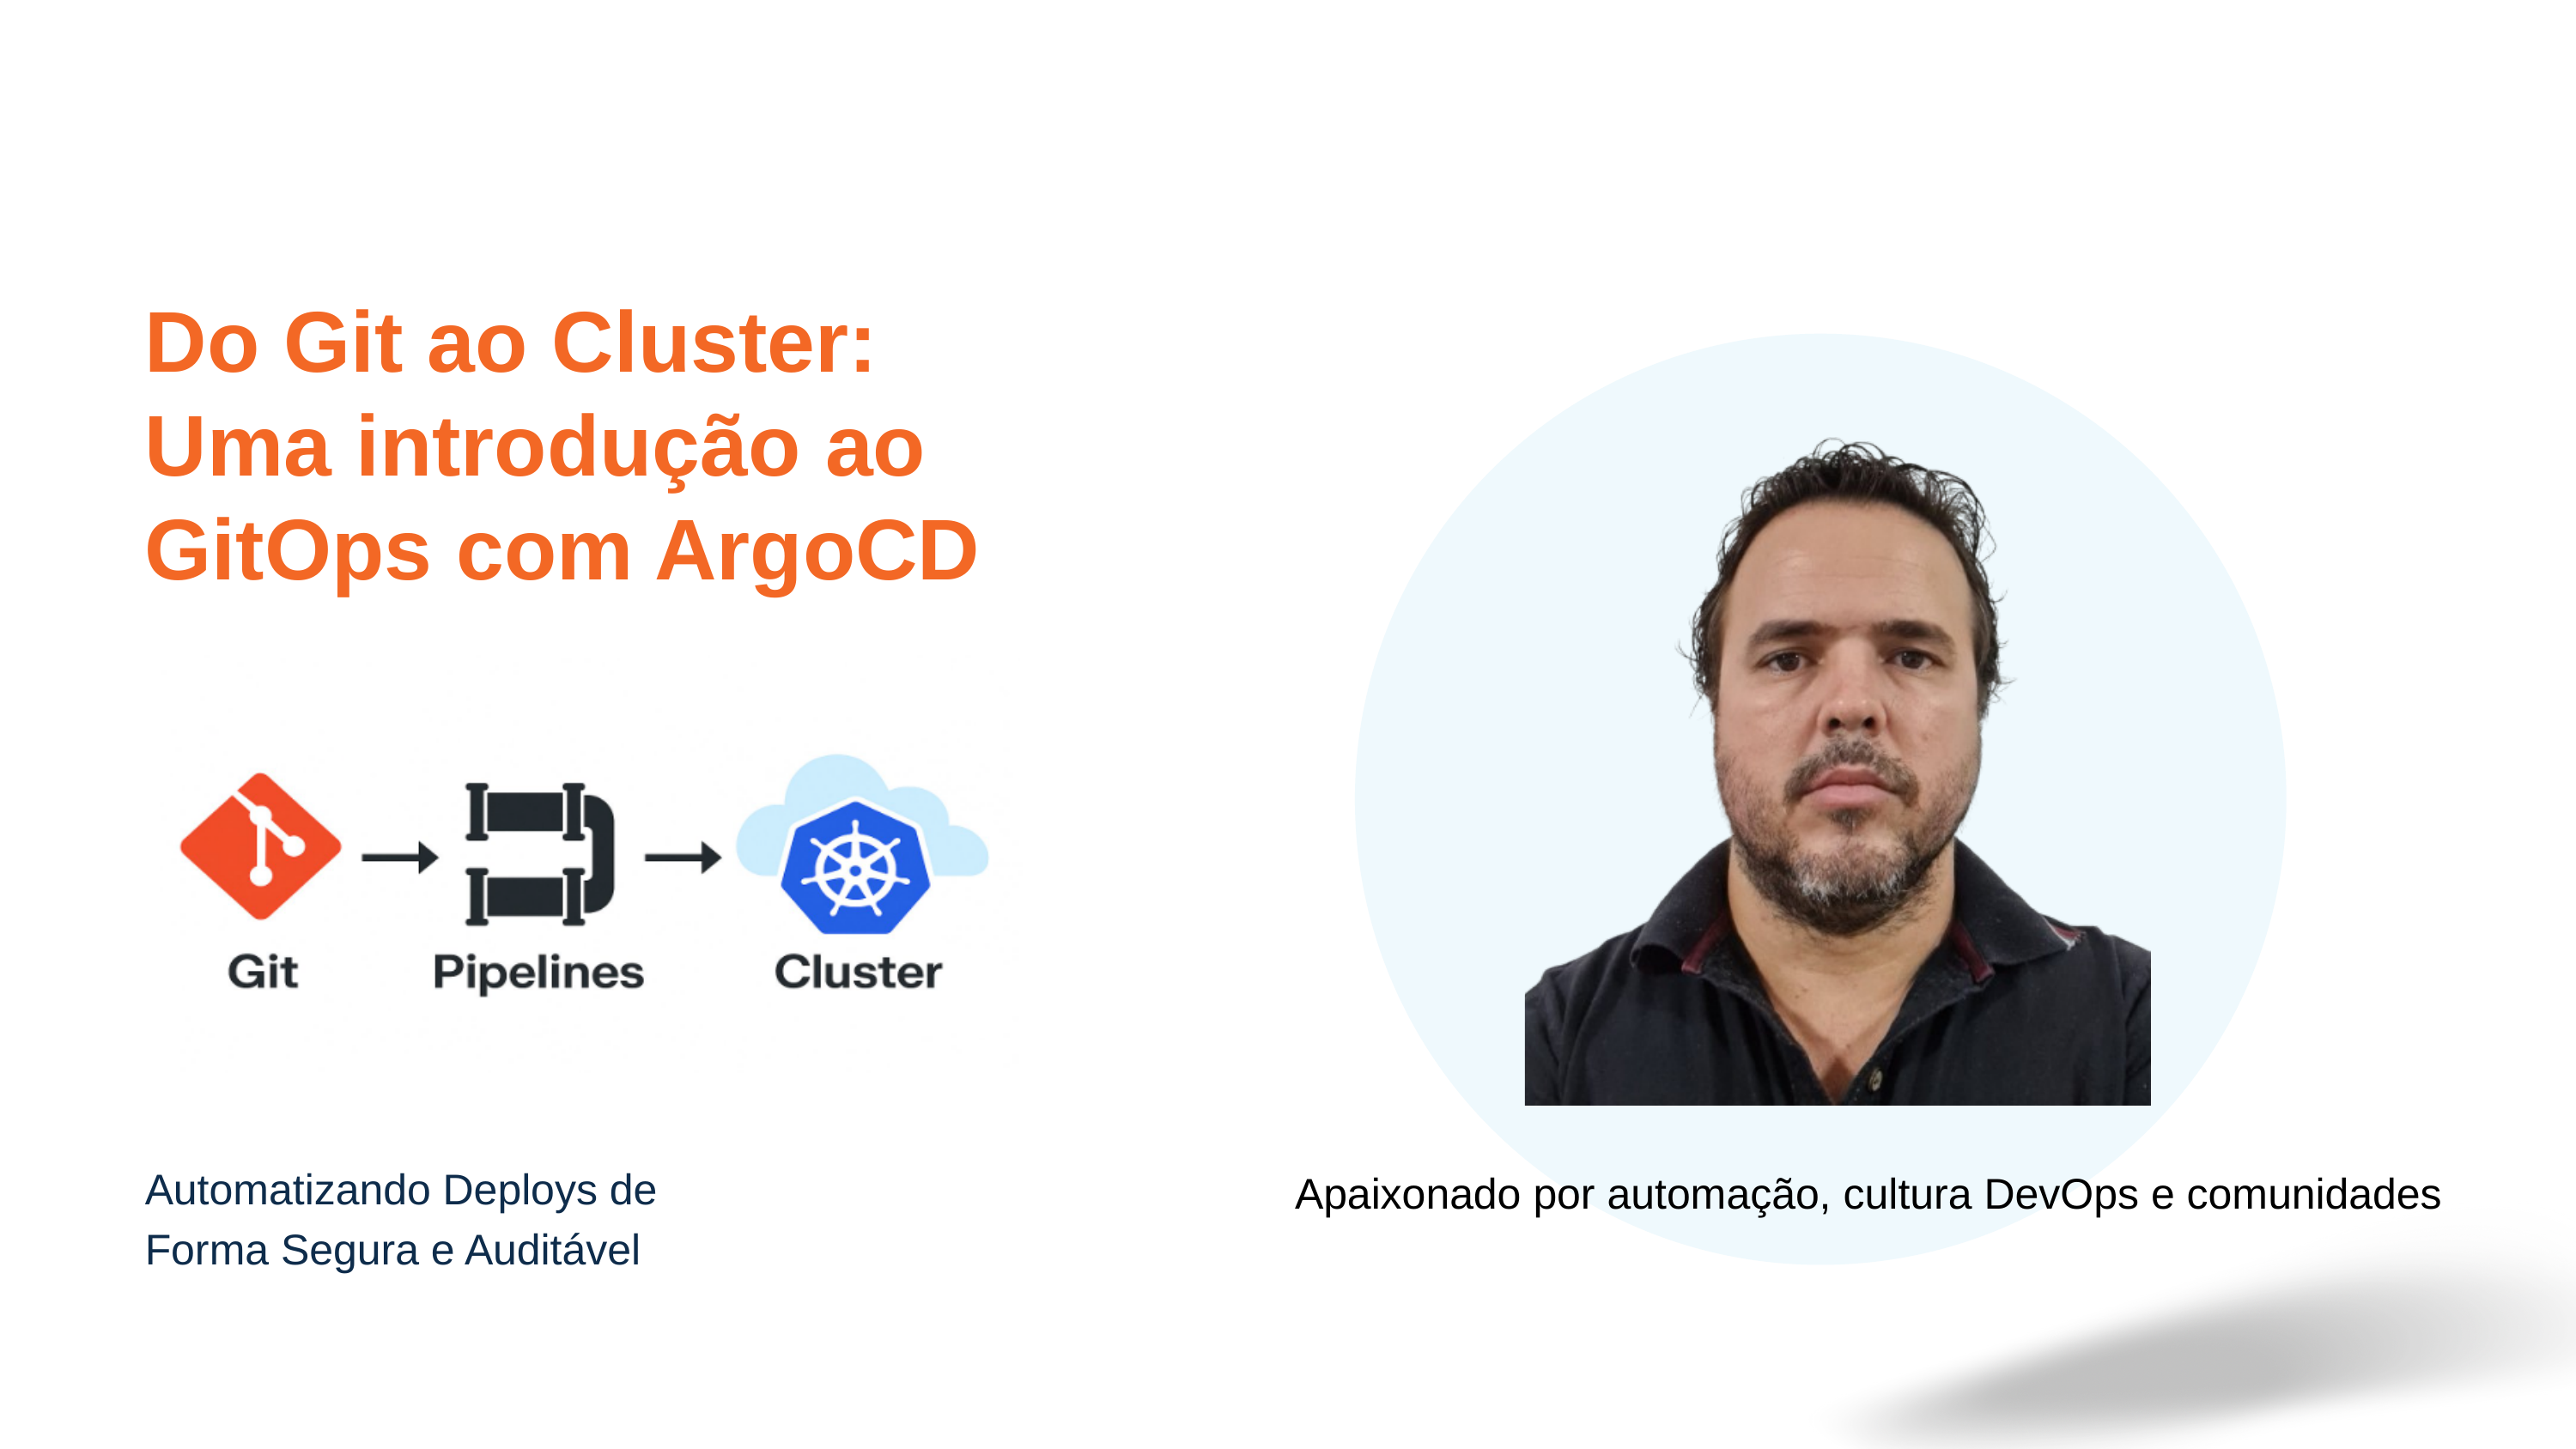

Do Git ao Cluster: Uma introdução ao GitOps com ArgoCD

Automatizando Deploys de Forma Segura e Auditável
Apaixonado por automação, cultura DevOps e comunidades